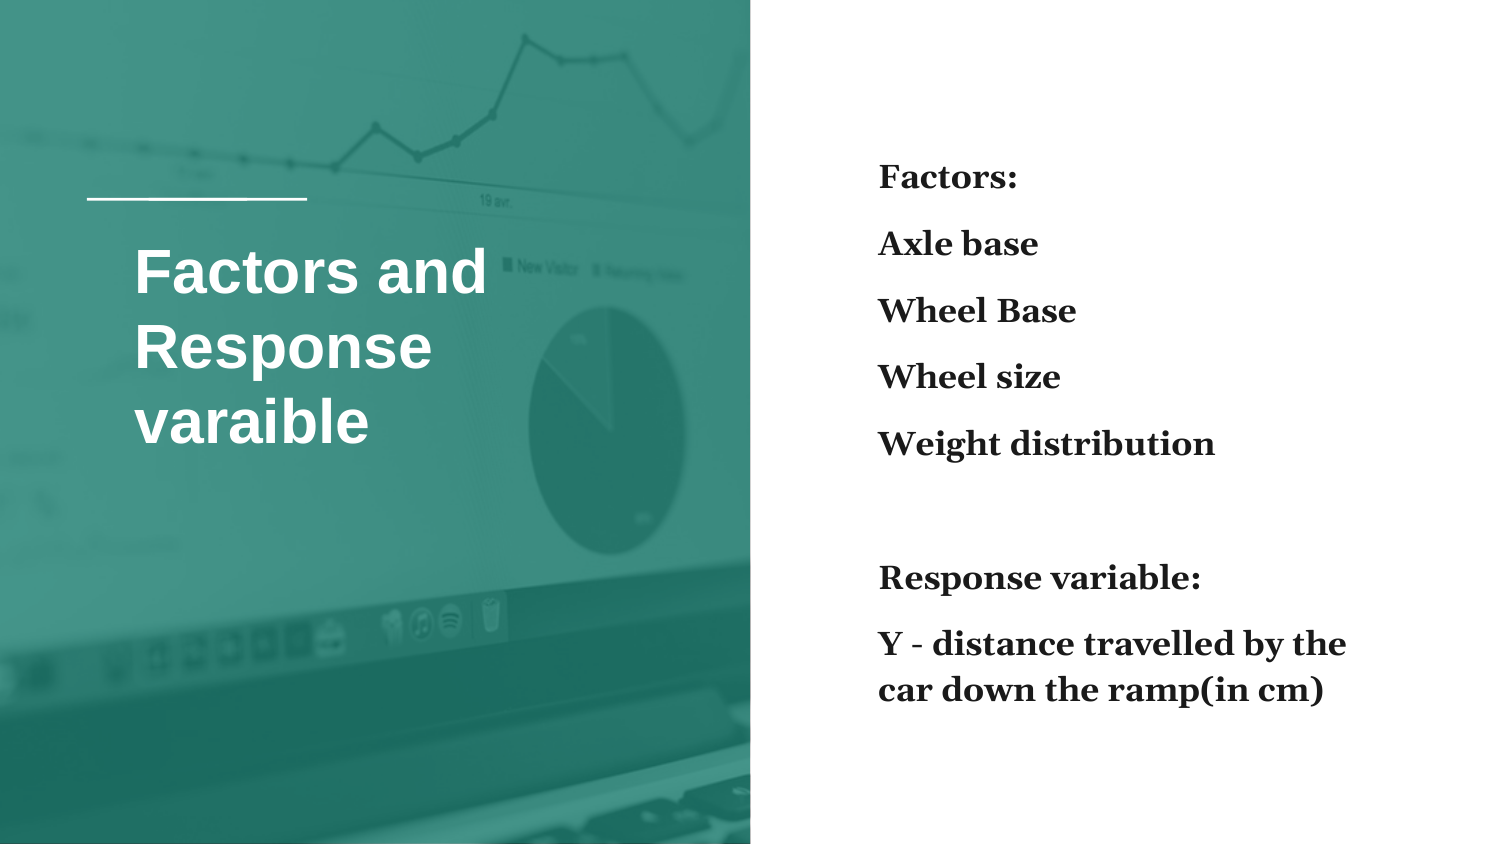

Factors:
Axle base
Wheel Base
Wheel size
Weight distribution

Response variable:
Y - distance travelled by the car down the ramp(in cm)
# Factors and Response varaible